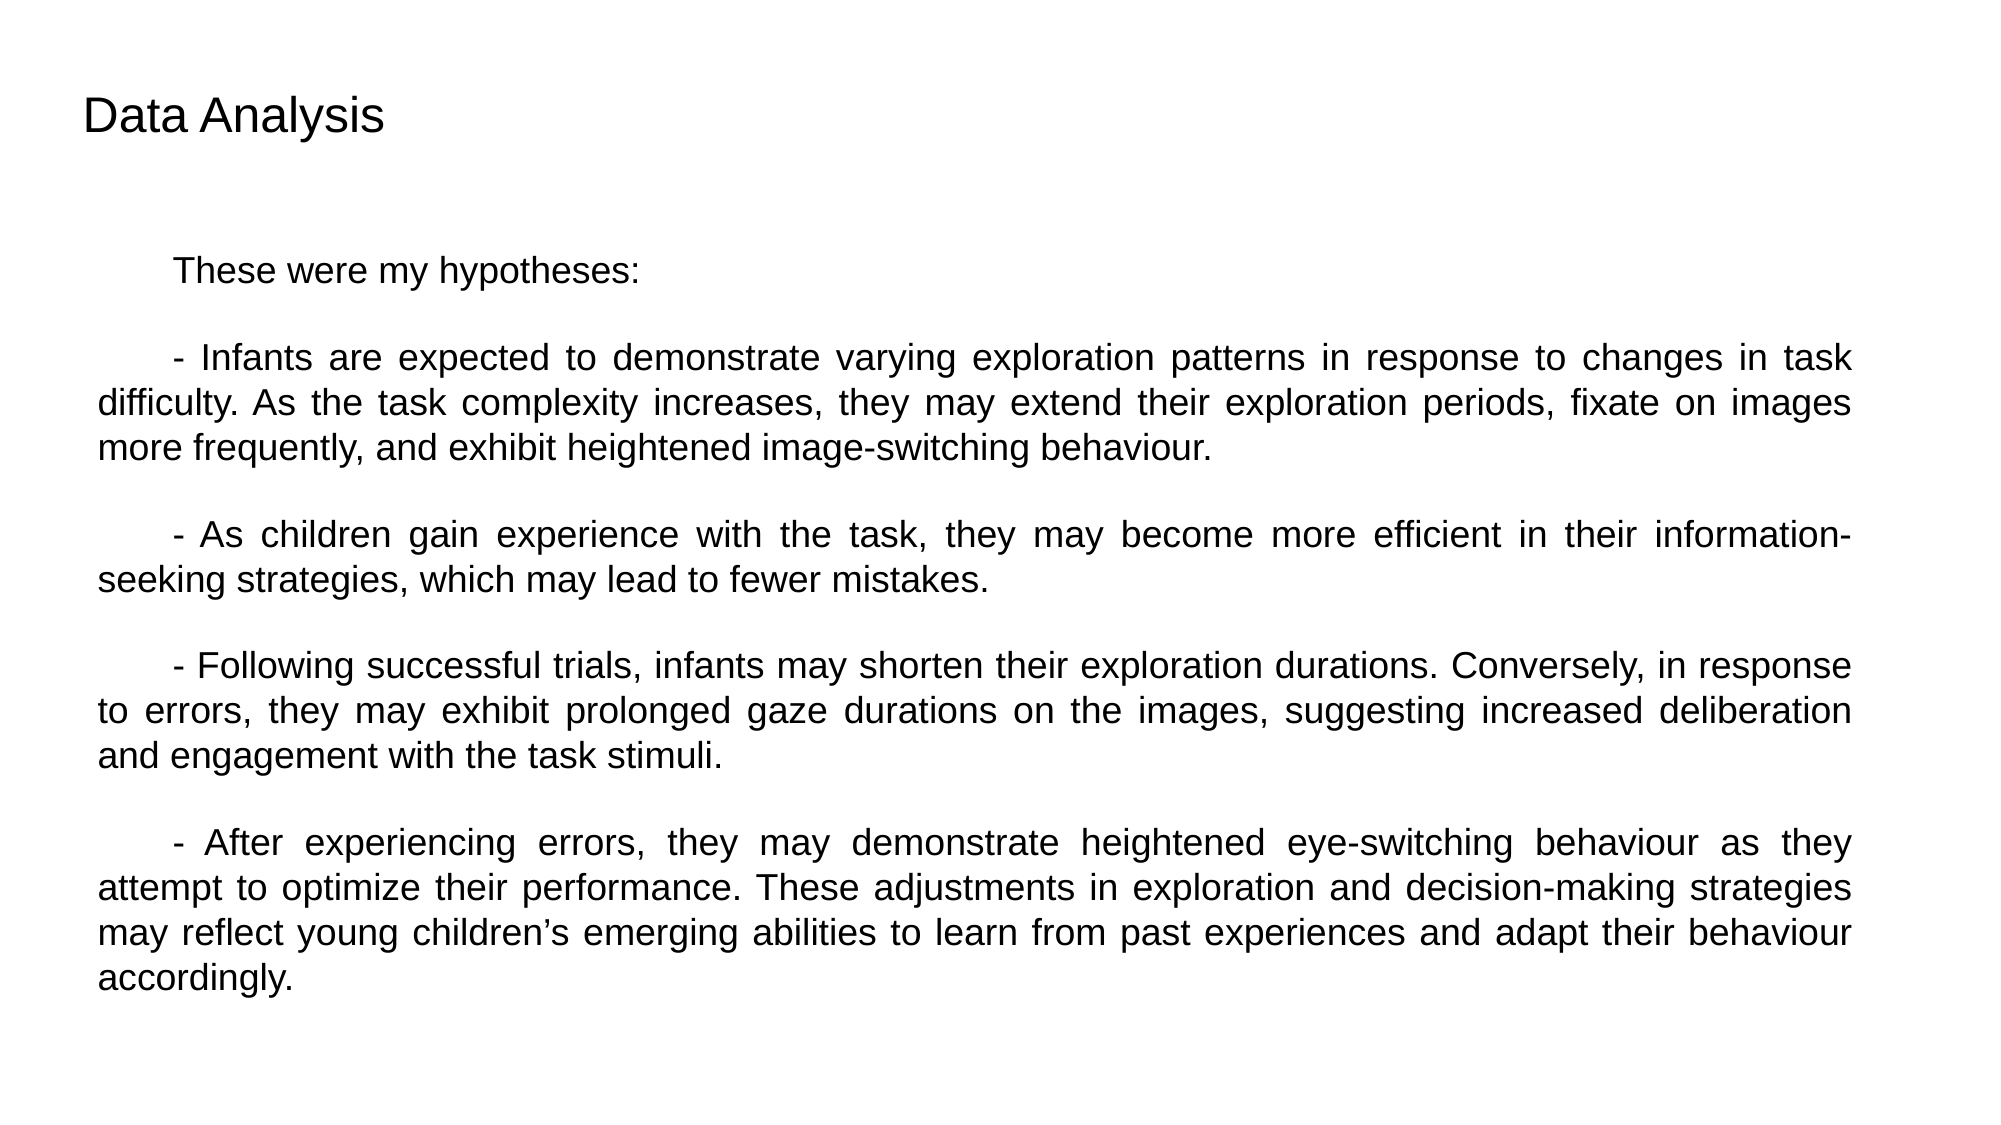

# Data Analysis
These were my hypotheses:
- Infants are expected to demonstrate varying exploration patterns in response to changes in task difficulty. As the task complexity increases, they may extend their exploration periods, fixate on images more frequently, and exhibit heightened image-switching behaviour.
- As children gain experience with the task, they may become more efficient in their information-seeking strategies, which may lead to fewer mistakes.
- Following successful trials, infants may shorten their exploration durations. Conversely, in response to errors, they may exhibit prolonged gaze durations on the images, suggesting increased deliberation and engagement with the task stimuli.
- After experiencing errors, they may demonstrate heightened eye-switching behaviour as they attempt to optimize their performance. These adjustments in exploration and decision-making strategies may reflect young children’s emerging abilities to learn from past experiences and adapt their behaviour accordingly.